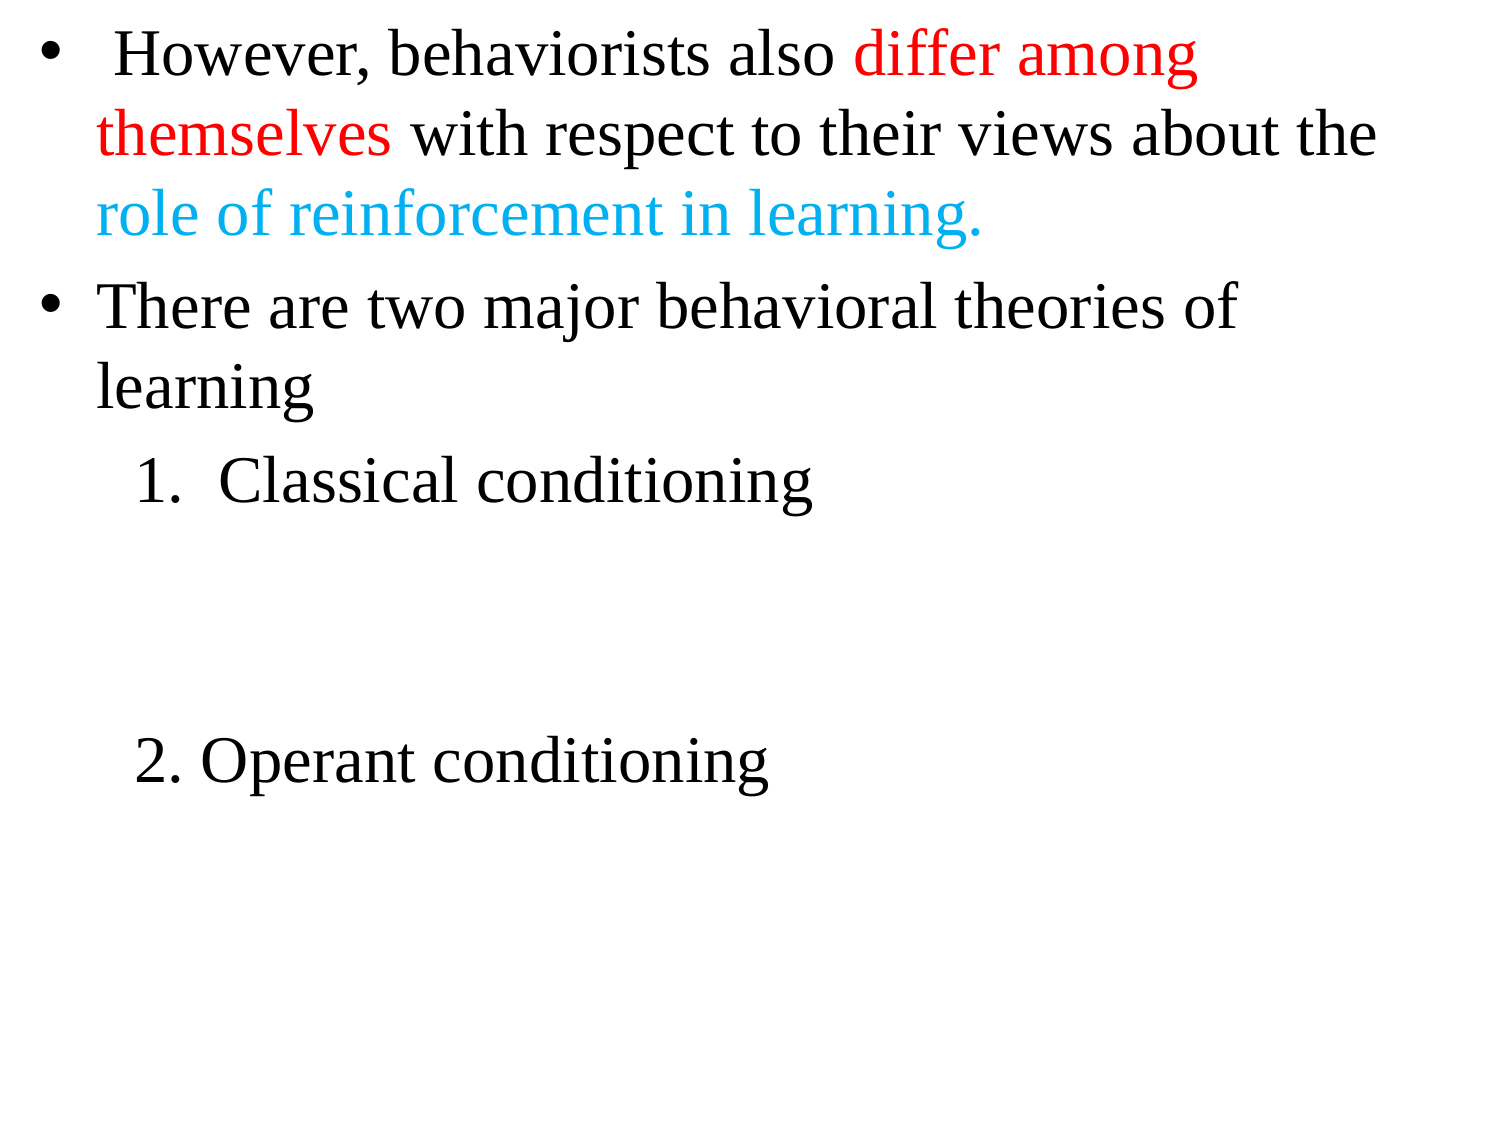

However, behaviorists also differ among themselves with respect to their views about the role of reinforcement in learning.
There are two major behavioral theories of learning
Classical conditioning

2. Operant conditioning